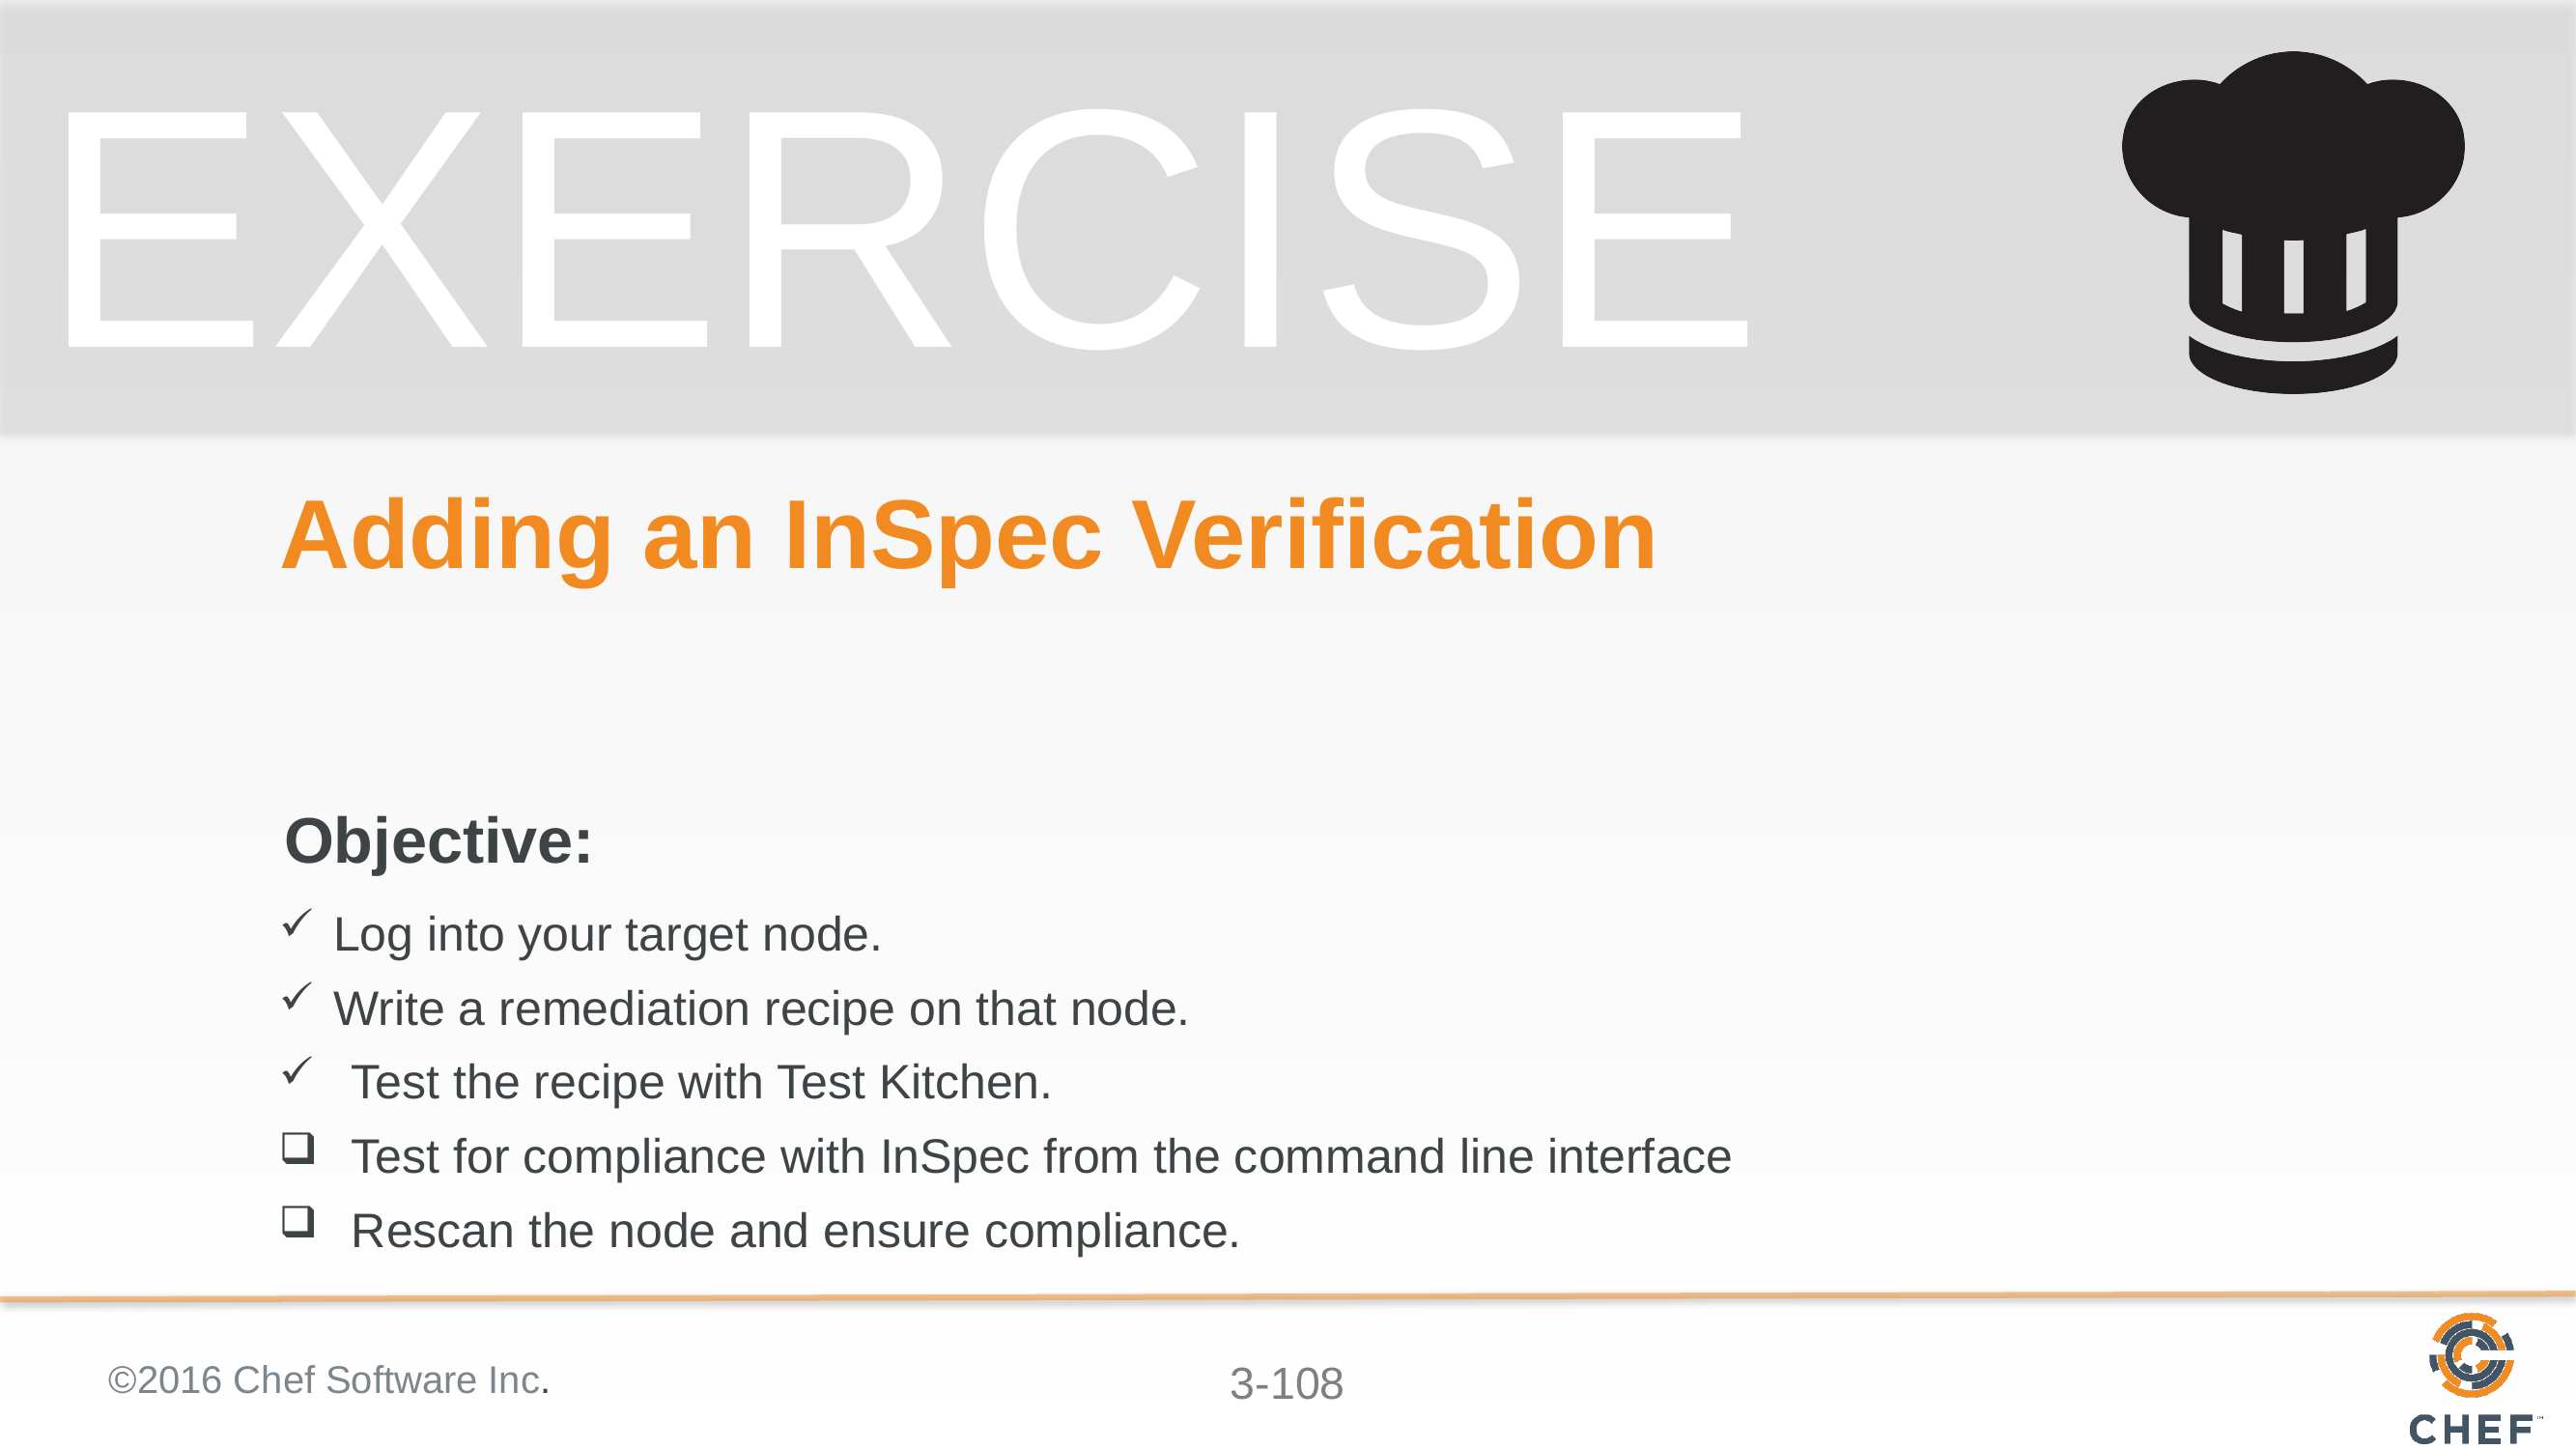

# Adding an InSpec Verification
Log into your target node.
Write a remediation recipe on that node.
Test the recipe with Test Kitchen.
Test for compliance with InSpec from the command line interface
Rescan the node and ensure compliance.